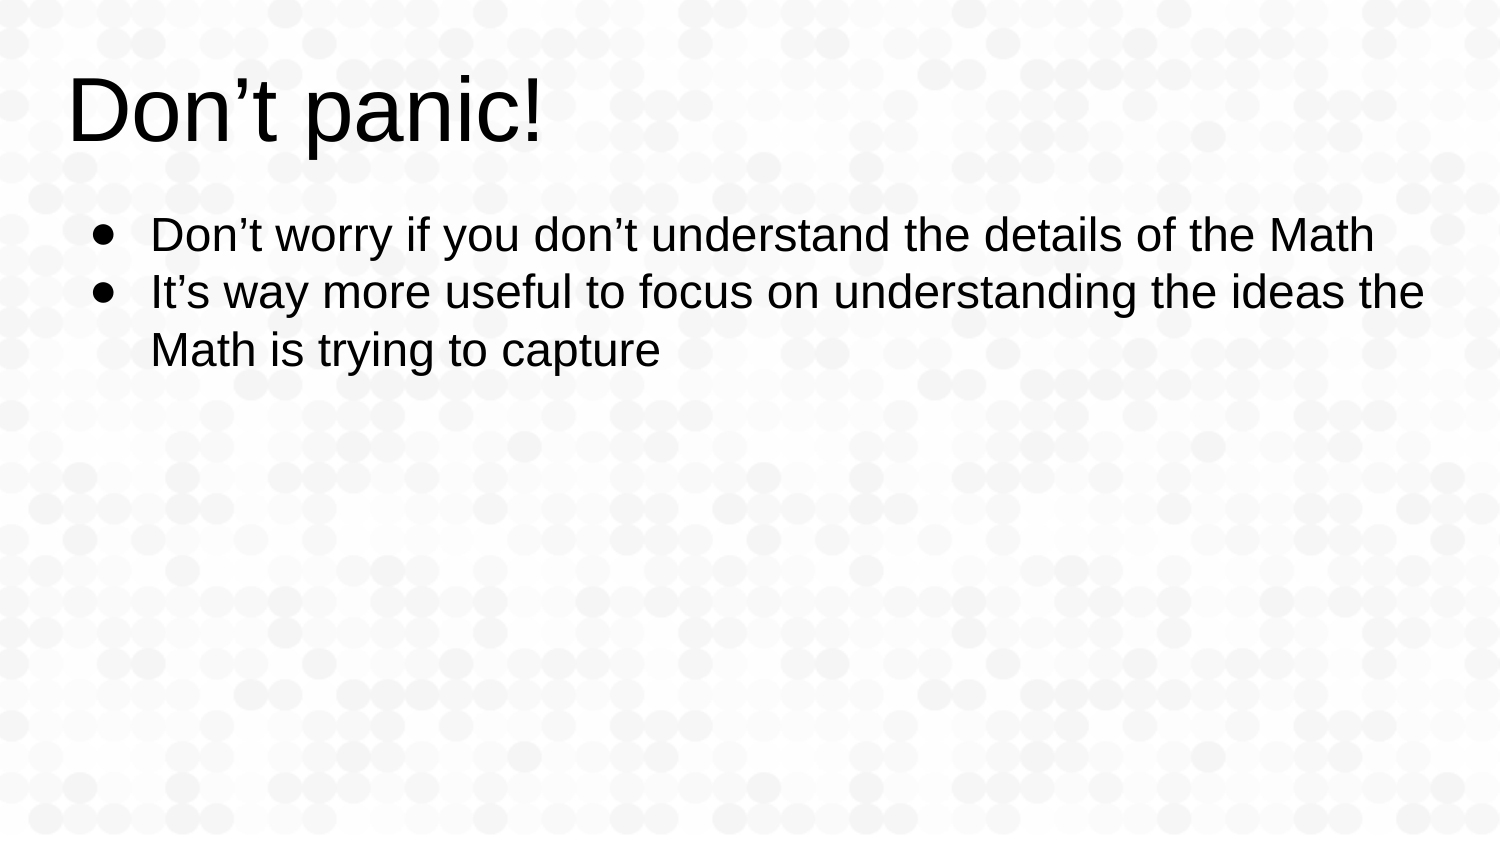

# Don’t panic!
Don’t worry if you don’t understand the details of the Math
It’s way more useful to focus on understanding the ideas the Math is trying to capture